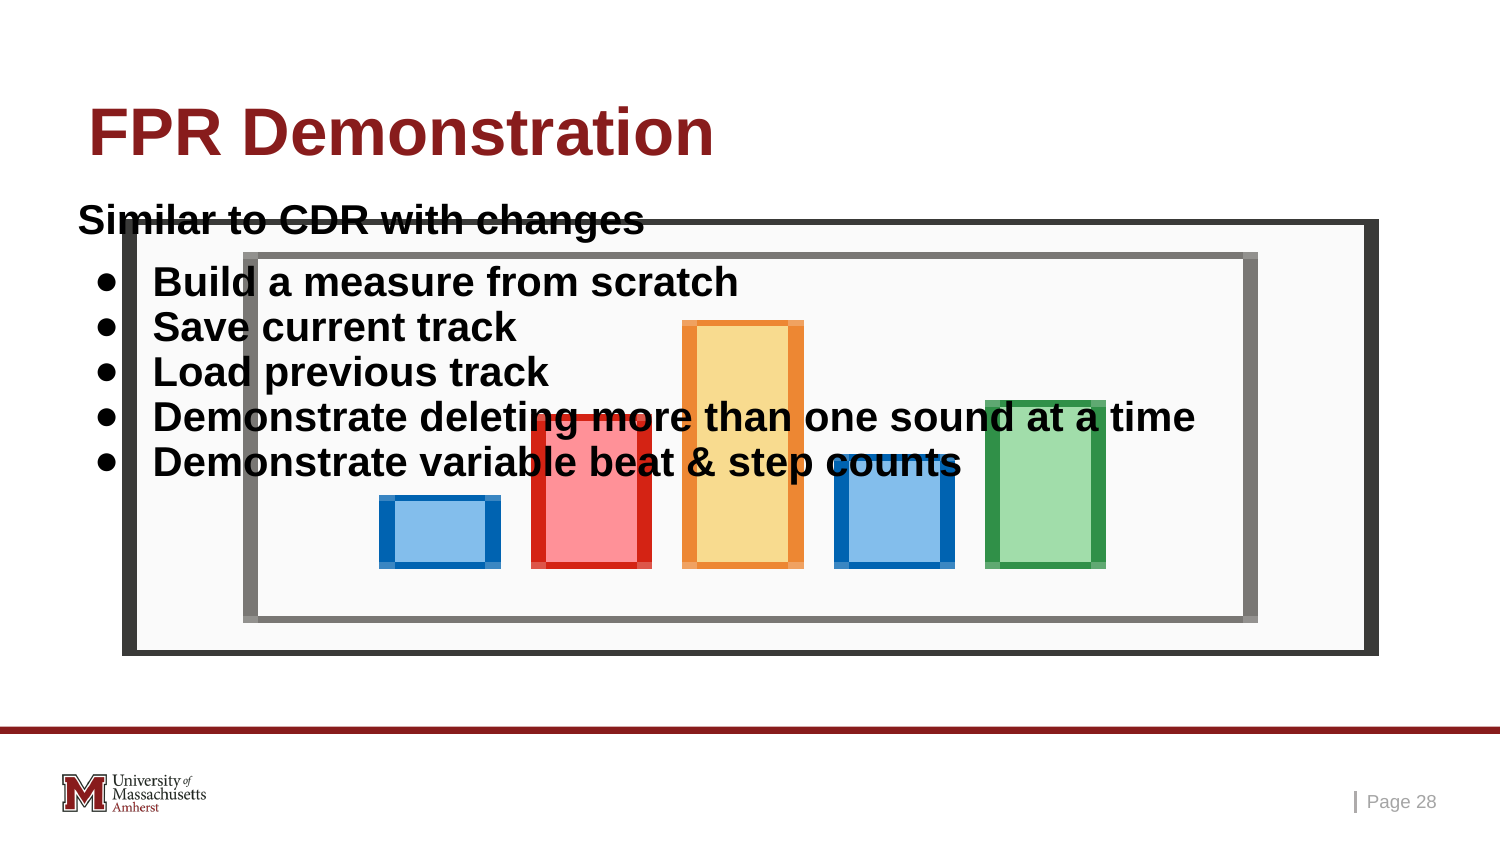

# FPR Demonstration
Similar to CDR with changes
Build a measure from scratch
Save current track
Load previous track
Demonstrate deleting more than one sound at a time
Demonstrate variable beat & step counts

Page 28